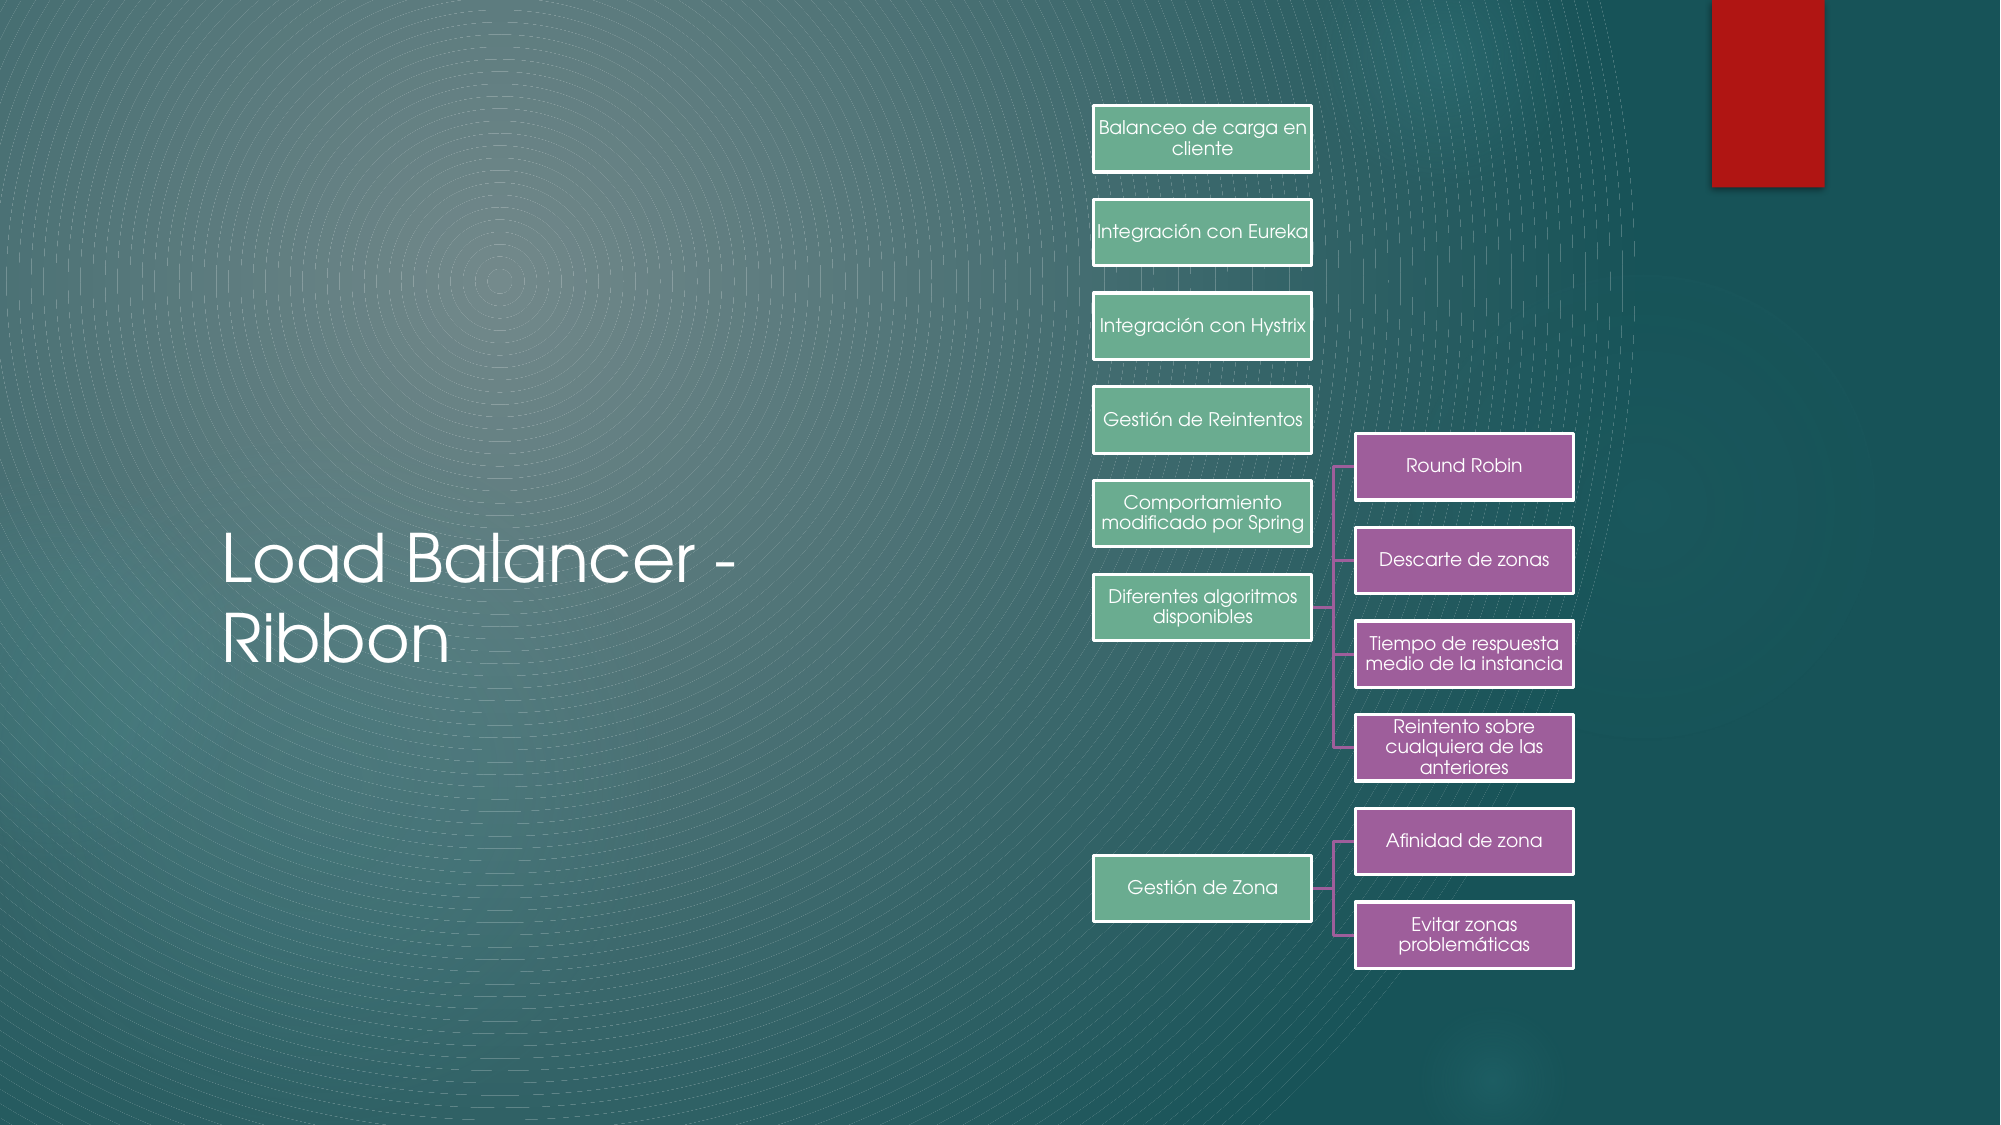

Balanceo de carga en cliente
Integración con Eureka
Integración con Hystrix
Gestión de Reintentos
Comportamiento modificado por Spring
Diferentes algoritmos disponibles
Round Robin
Descarte de zonas
Tiempo de respuesta medio de la instancia
Reintento sobre cualquiera de las anteriores
Gestión de Zona
Afinidad de zona
Evitar zonas problemáticas
# Load Balancer - Ribbon